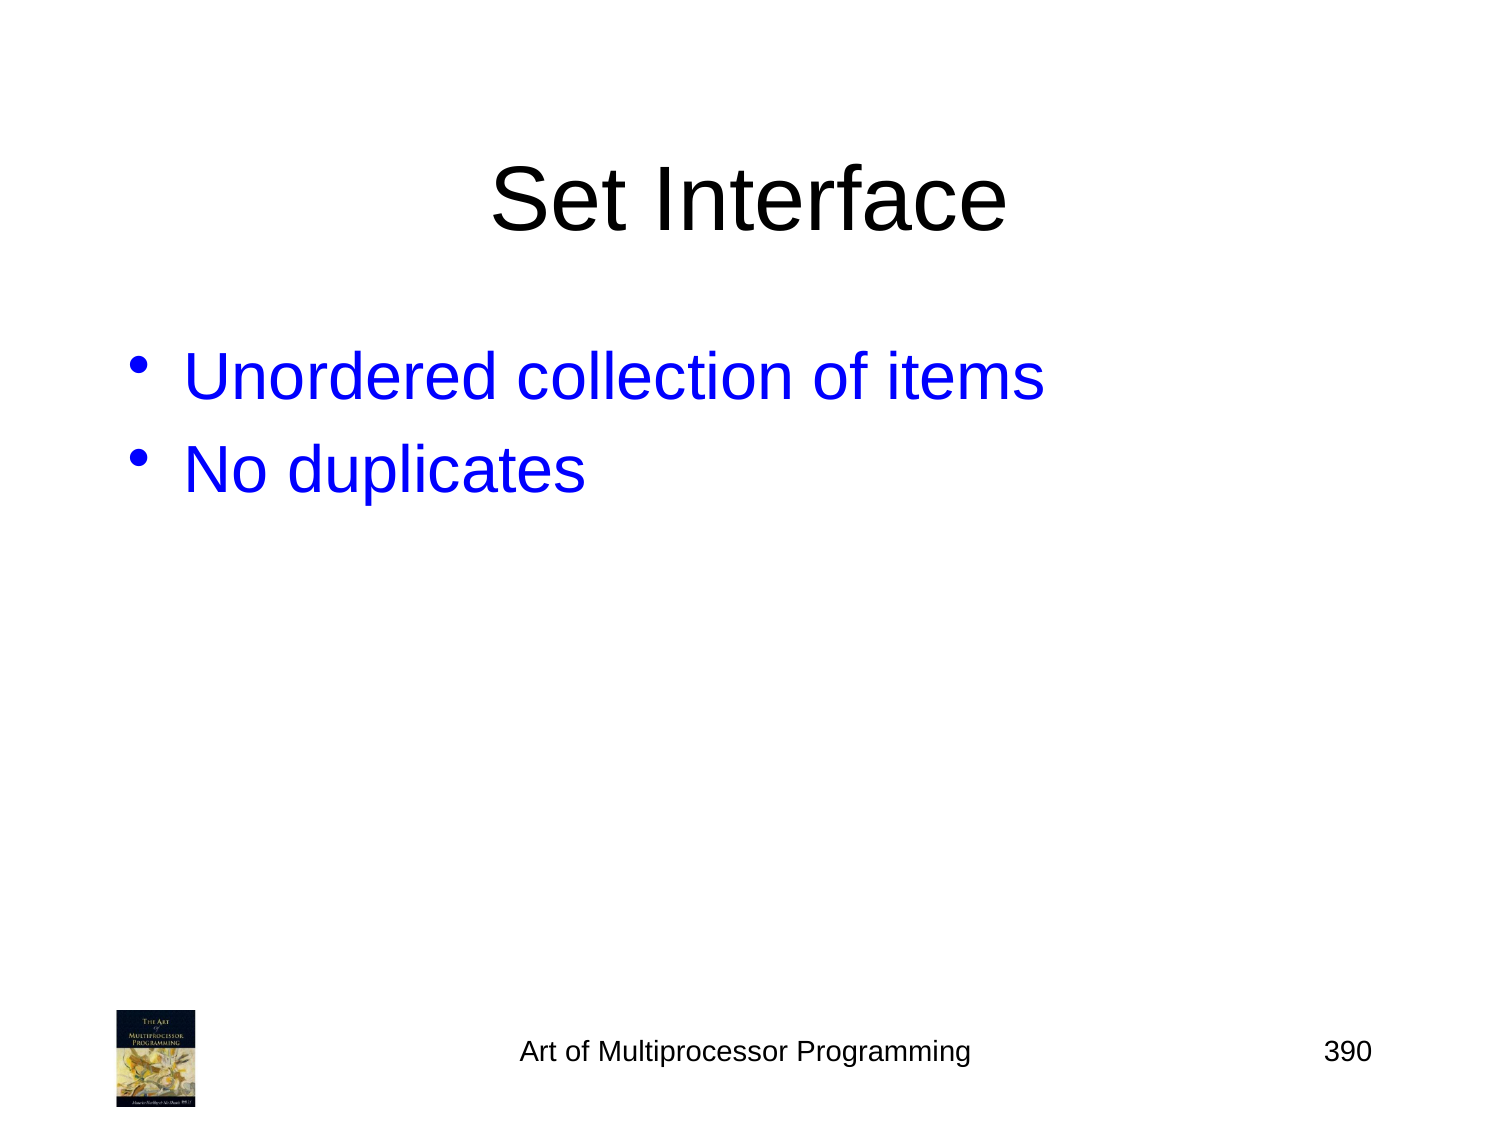

# Set Interface
Unordered collection of items
No duplicates
Art of Multiprocessor Programming
390